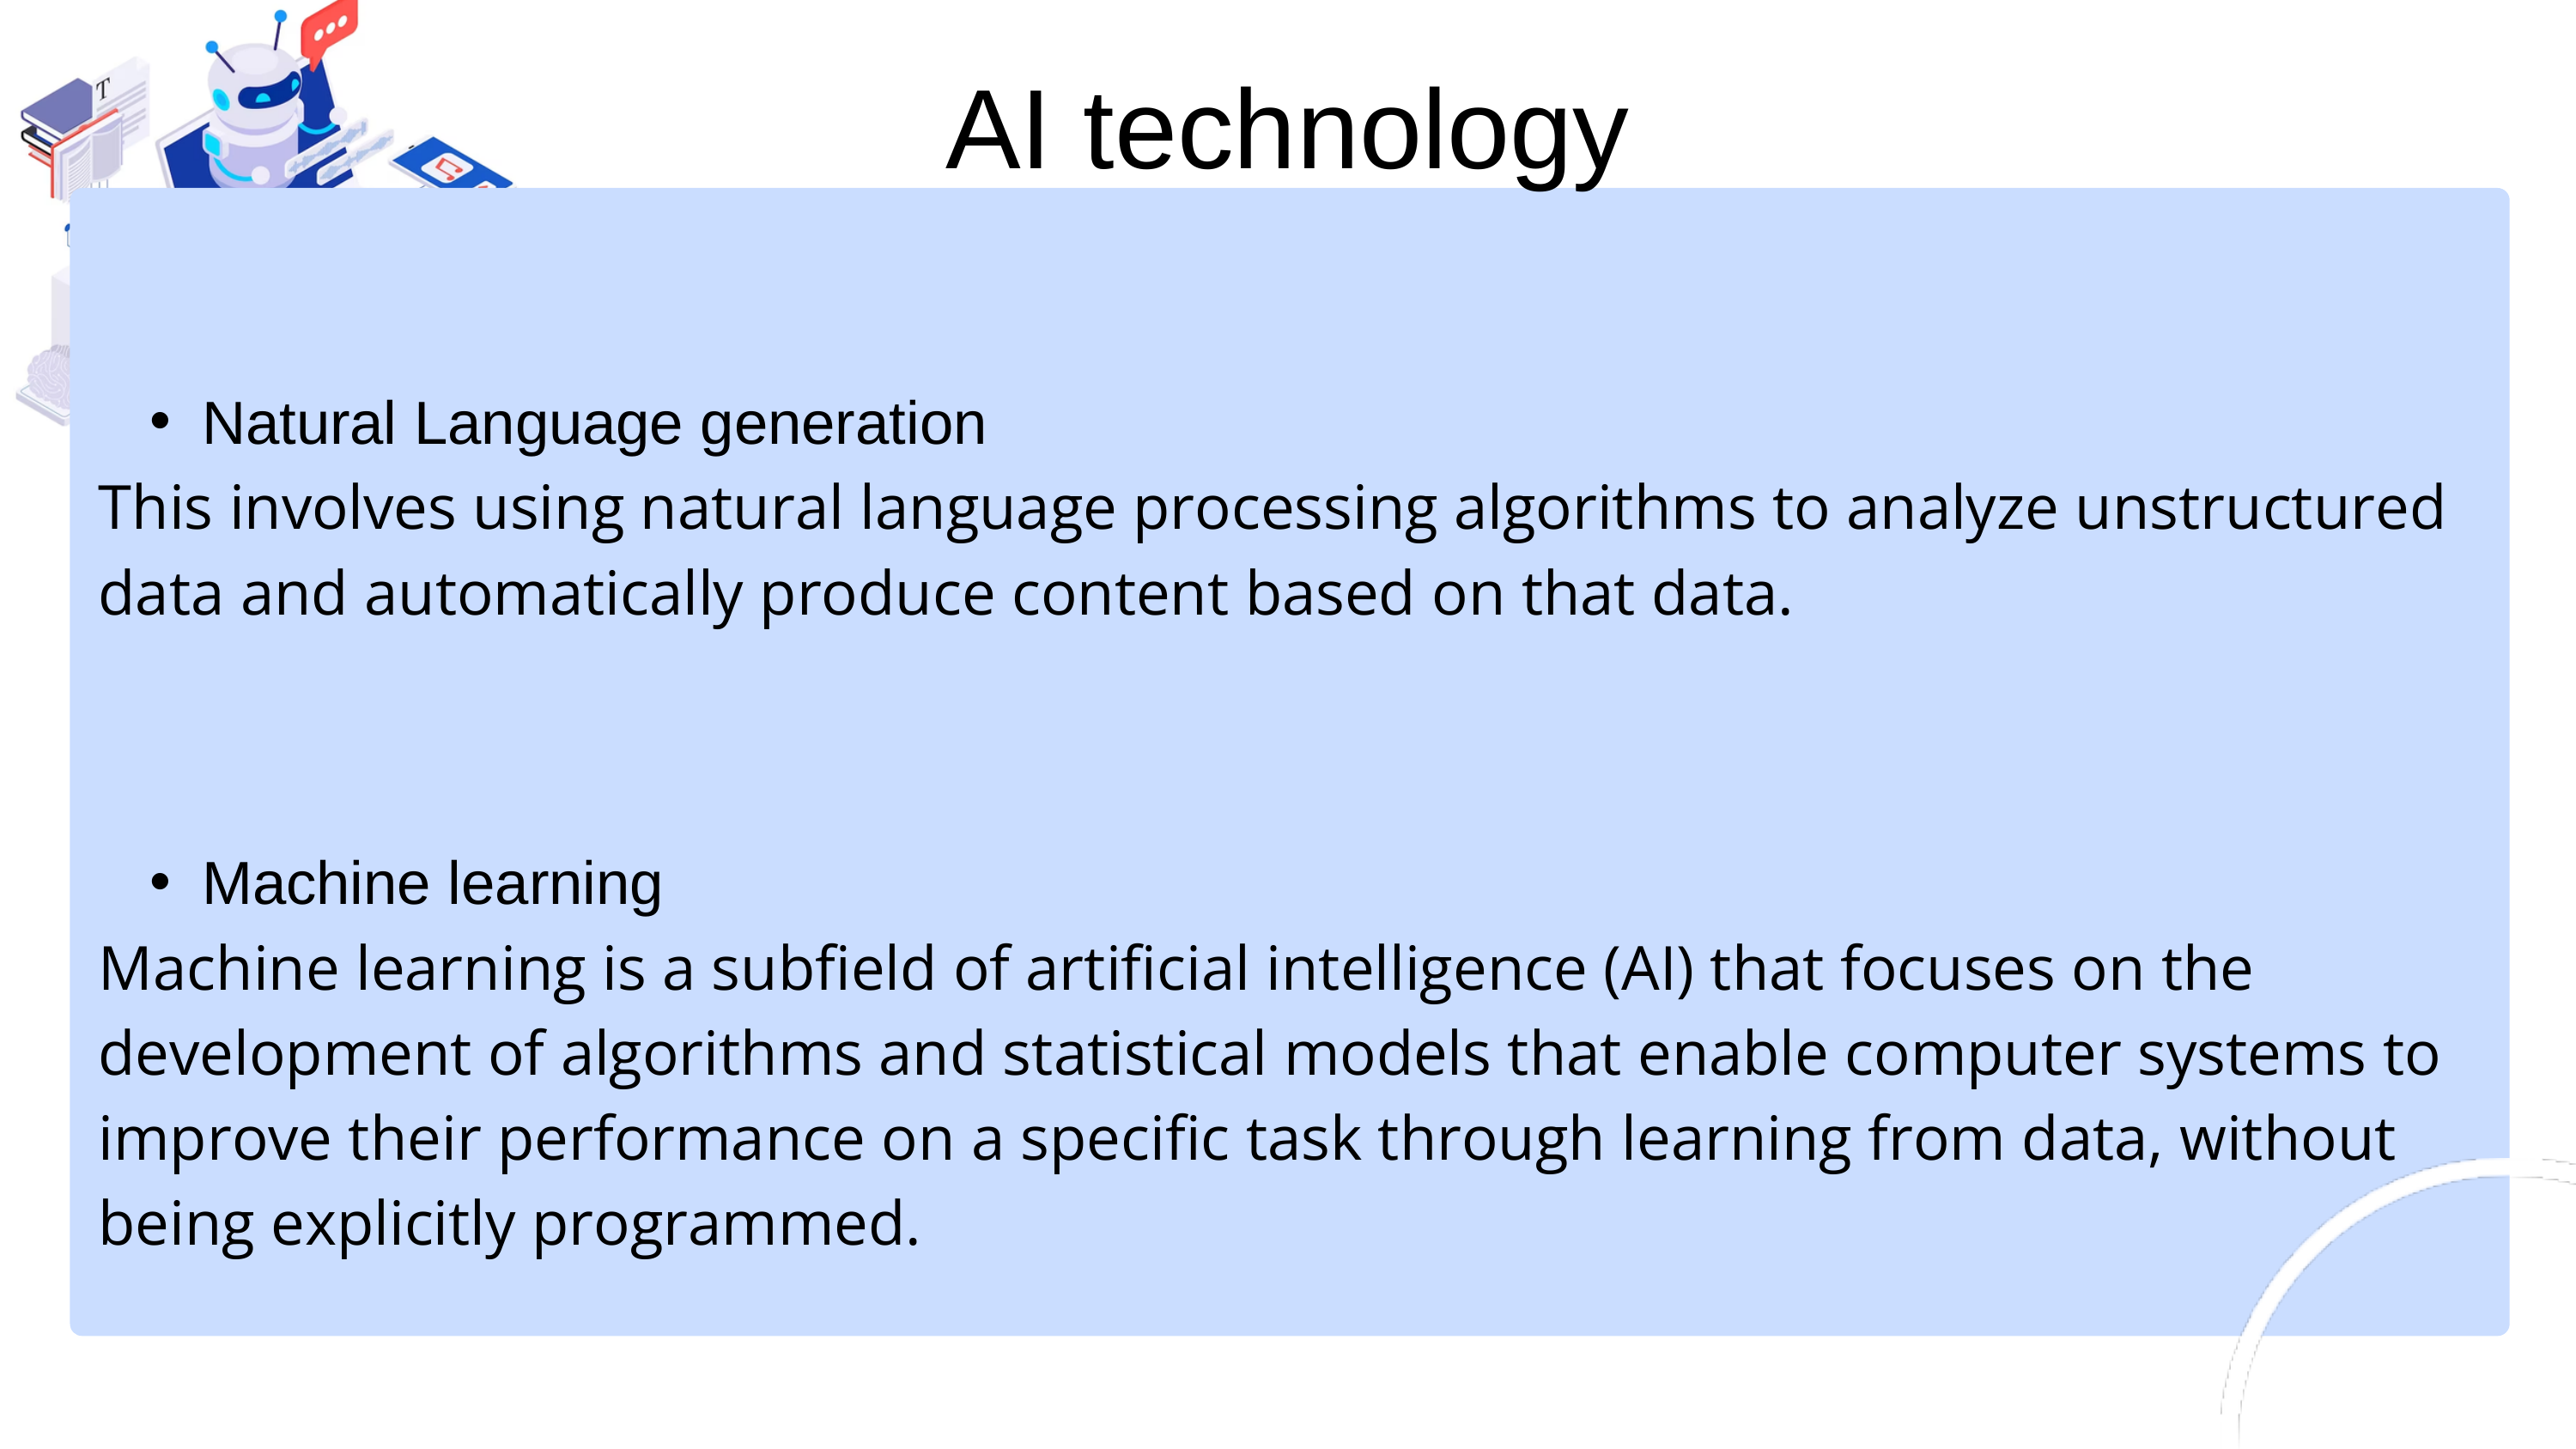

AI technology

Natural Language generation
This involves using natural language processing algorithms to analyze unstructured data and automatically produce content based on that data.

Machine learning
Machine learning is a subfield of artificial intelligence (AI) that focuses on the development of algorithms and statistical models that enable computer systems to improve their performance on a specific task through learning from data, without being explicitly programmed.